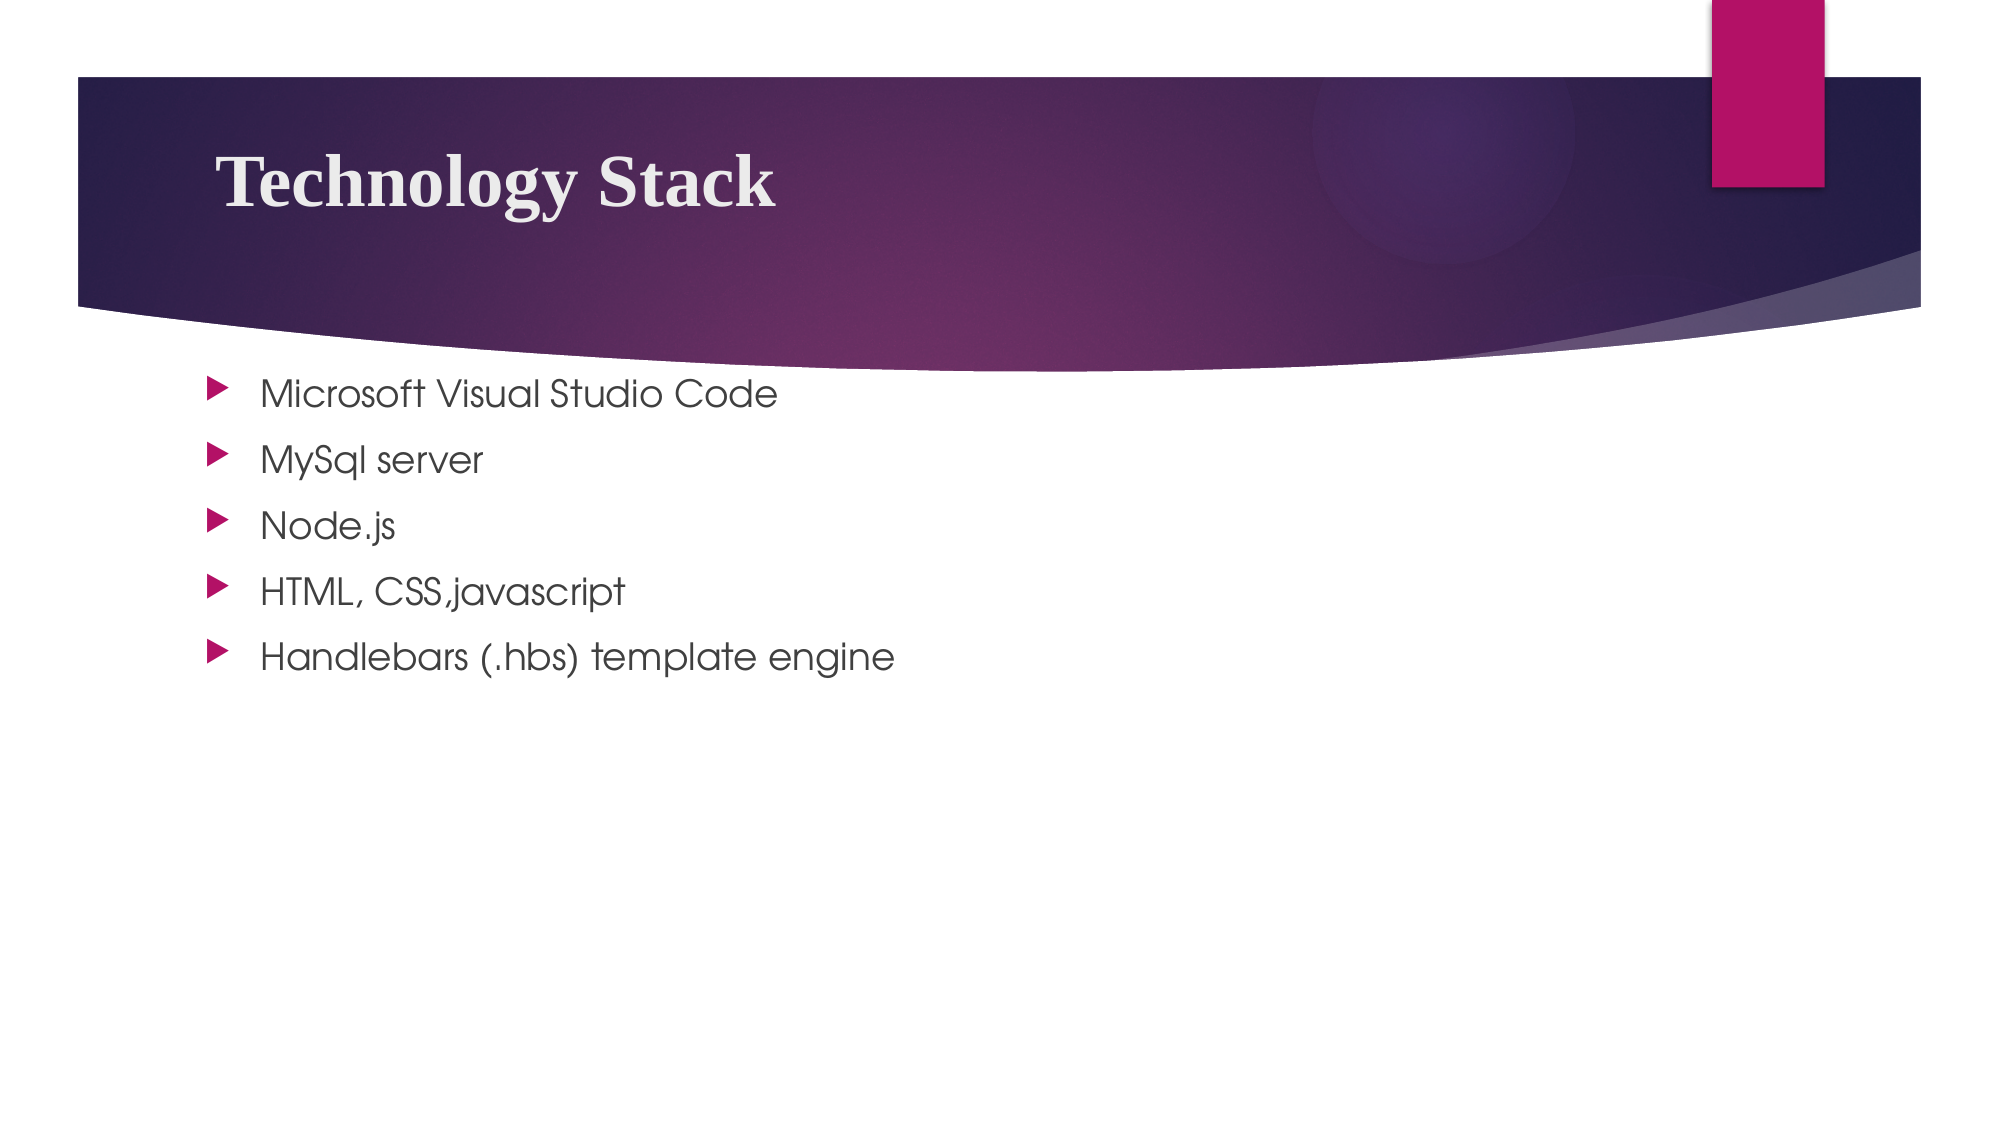

# Technology Stack
Microsoft Visual Studio Code
MySql server
Node.js
HTML, CSS,javascript
Handlebars (.hbs) template engine